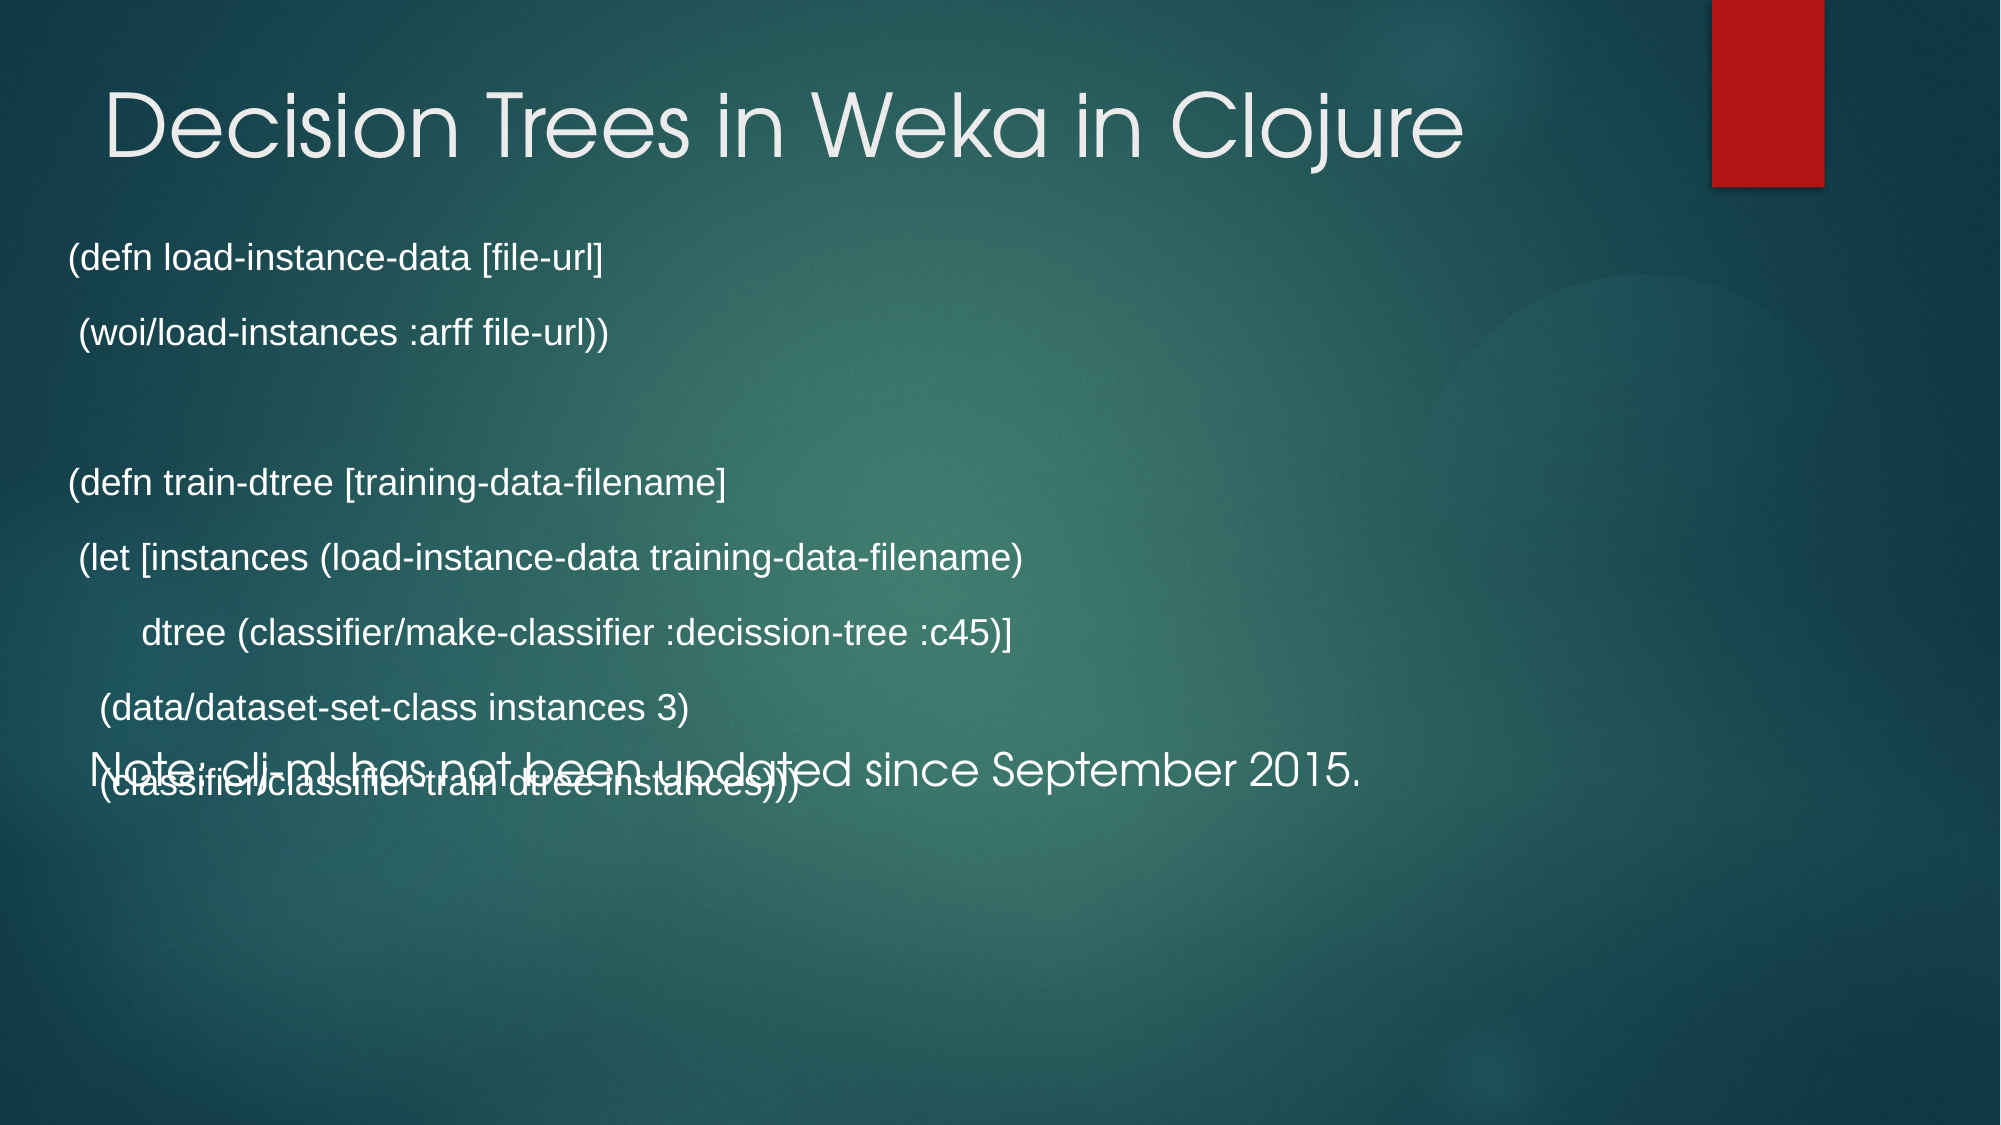

# Decision Trees in Weka in Clojure
(defn load-instance-data [file-url]
 (woi/load-instances :arff file-url))

(defn train-dtree [training-data-filename]
 (let [instances (load-instance-data training-data-filename)
       dtree (classifier/make-classifier :decission-tree :c45)]
   (data/dataset-set-class instances 3)
   (classifier/classifier-train dtree instances)))

Note: clj-ml has not been updated since September 2015.